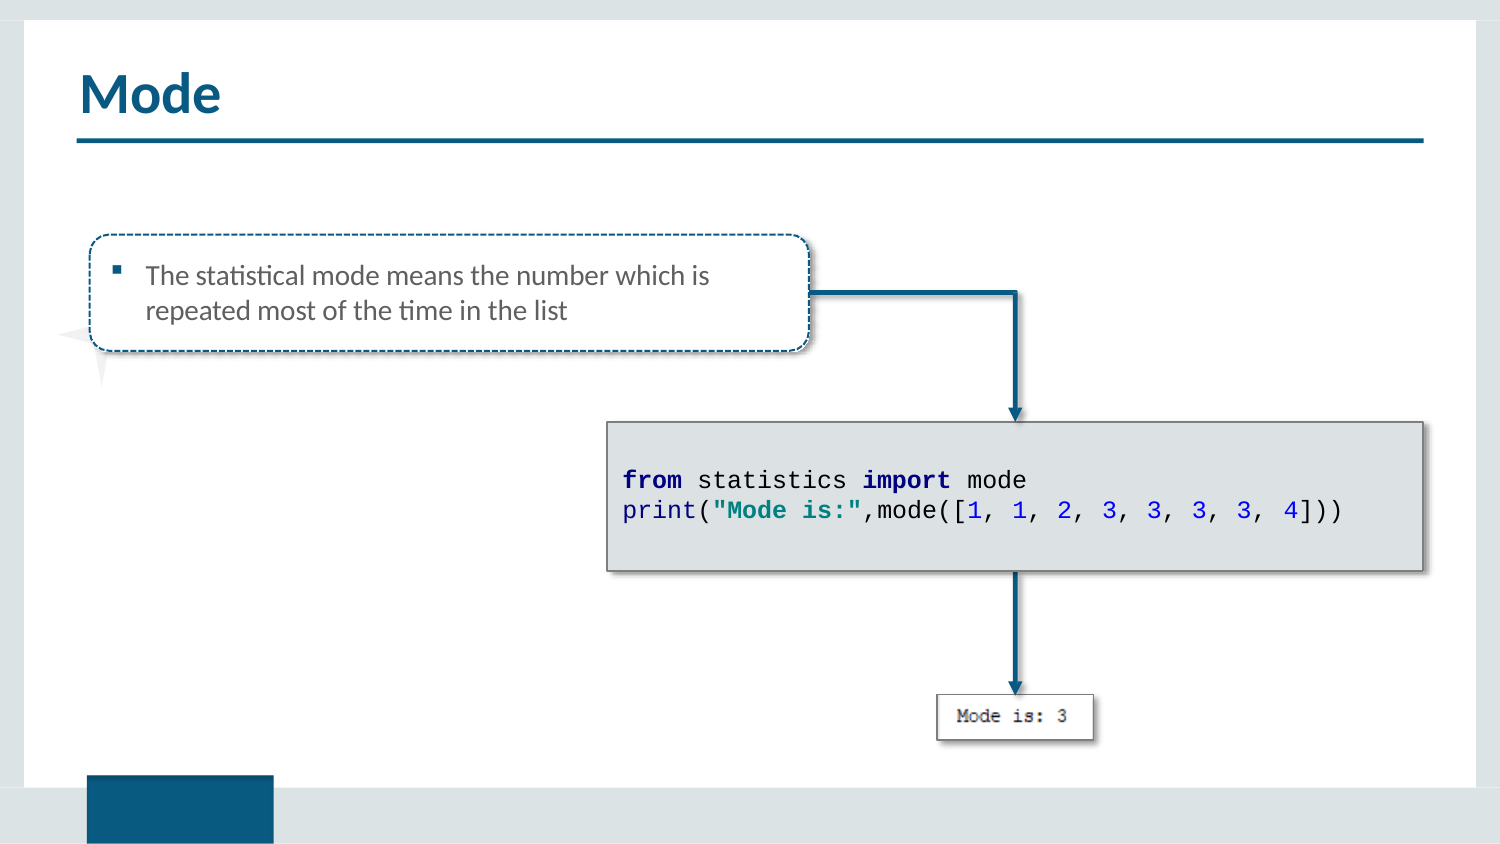

# Mode

The statistical mode means the number which is  repeated most of the time in the list

from statistics import mode
print("Mode is:",mode([1, 1, 2, 3, 3, 3, 3, 4]))